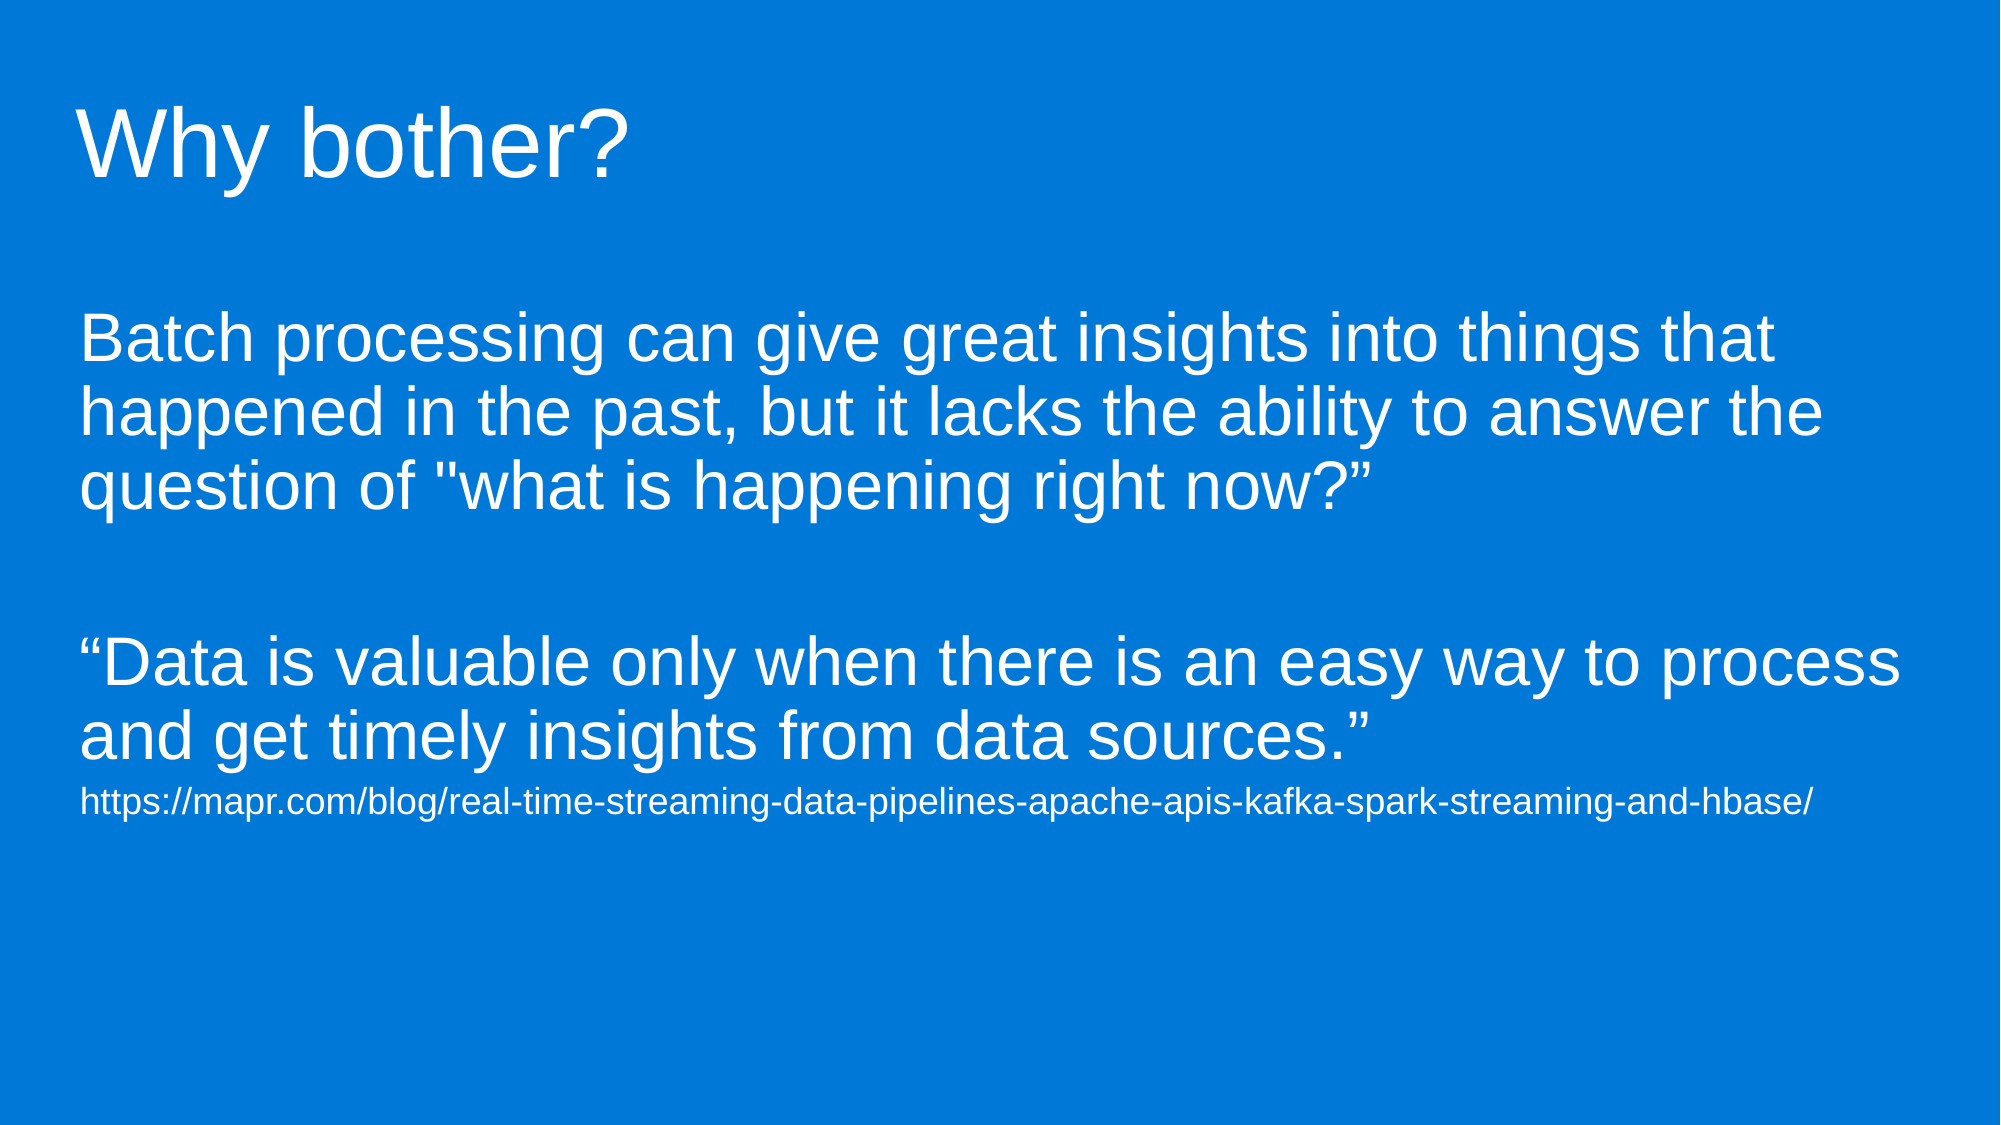

# Why bother?
Batch processing can give great insights into things that happened in the past, but it lacks the ability to answer the question of "what is happening right now?”

“Data is valuable only when there is an easy way to process and get timely insights from data sources.”
https://mapr.com/blog/real-time-streaming-data-pipelines-apache-apis-kafka-spark-streaming-and-hbase/